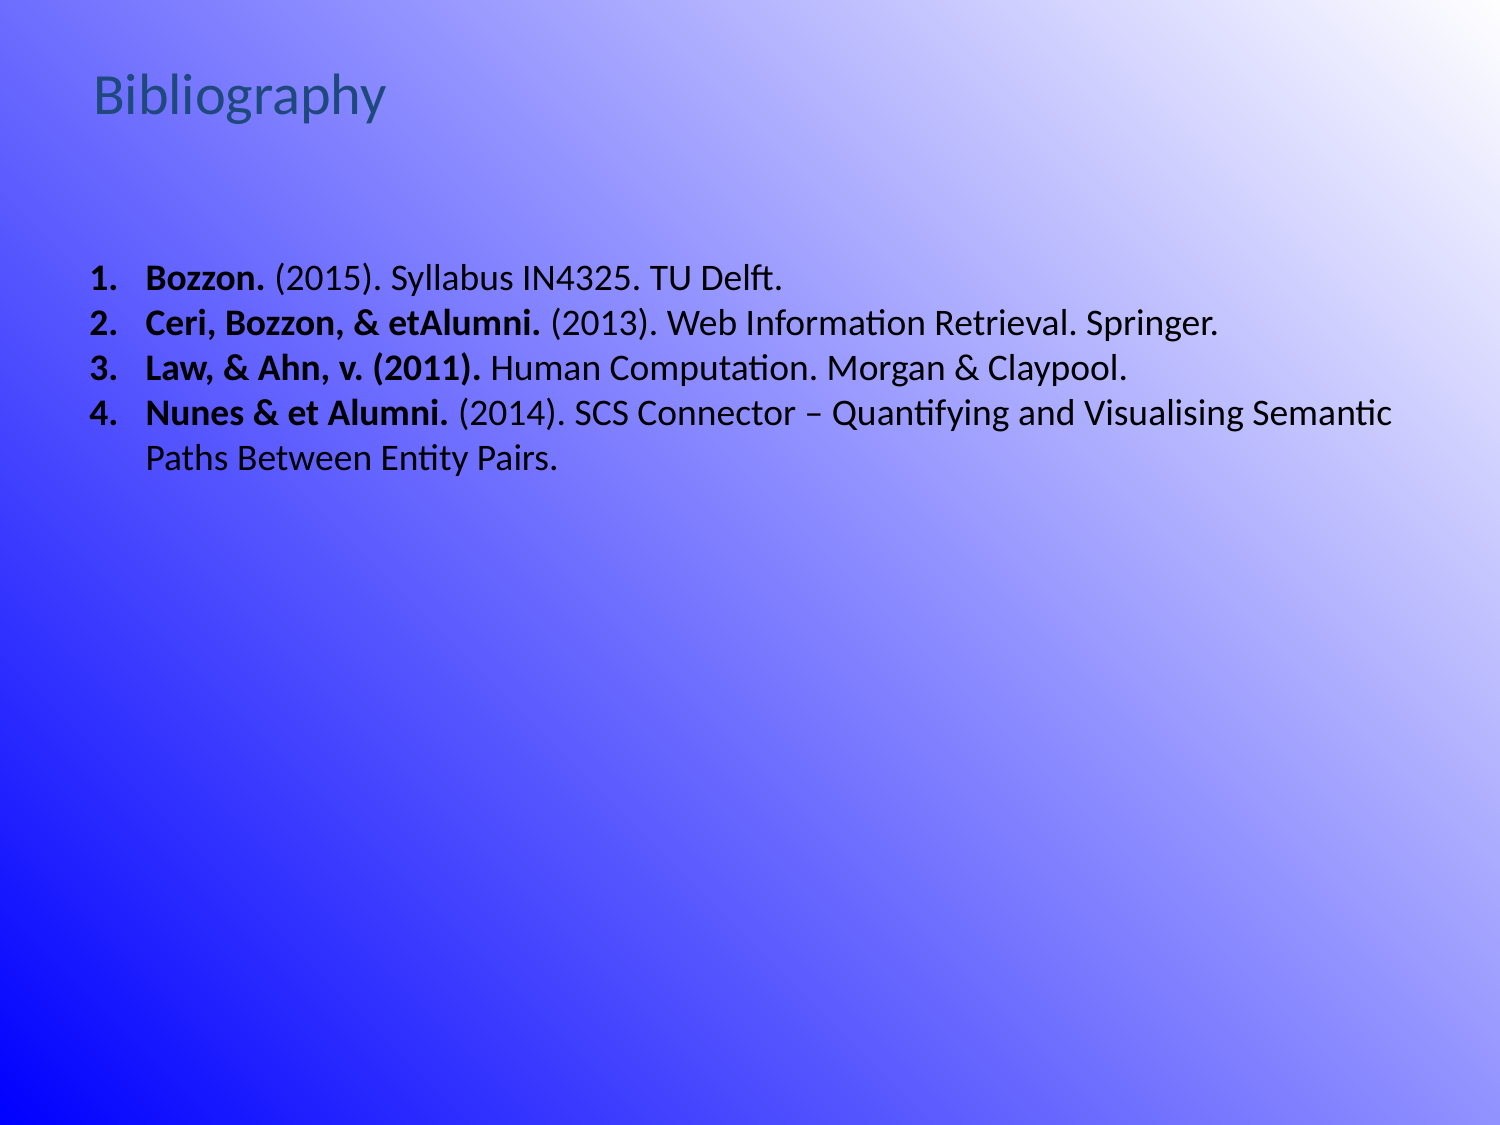

Bibliography
Bozzon. (2015). Syllabus IN4325. TU Delft.
Ceri, Bozzon, & etAlumni. (2013). Web Information Retrieval. Springer.
Law, & Ahn, v. (2011). Human Computation. Morgan & Claypool.
Nunes & et Alumni. (2014). SCS Connector – Quantifying and Visualising Semantic Paths Between Entity Pairs.